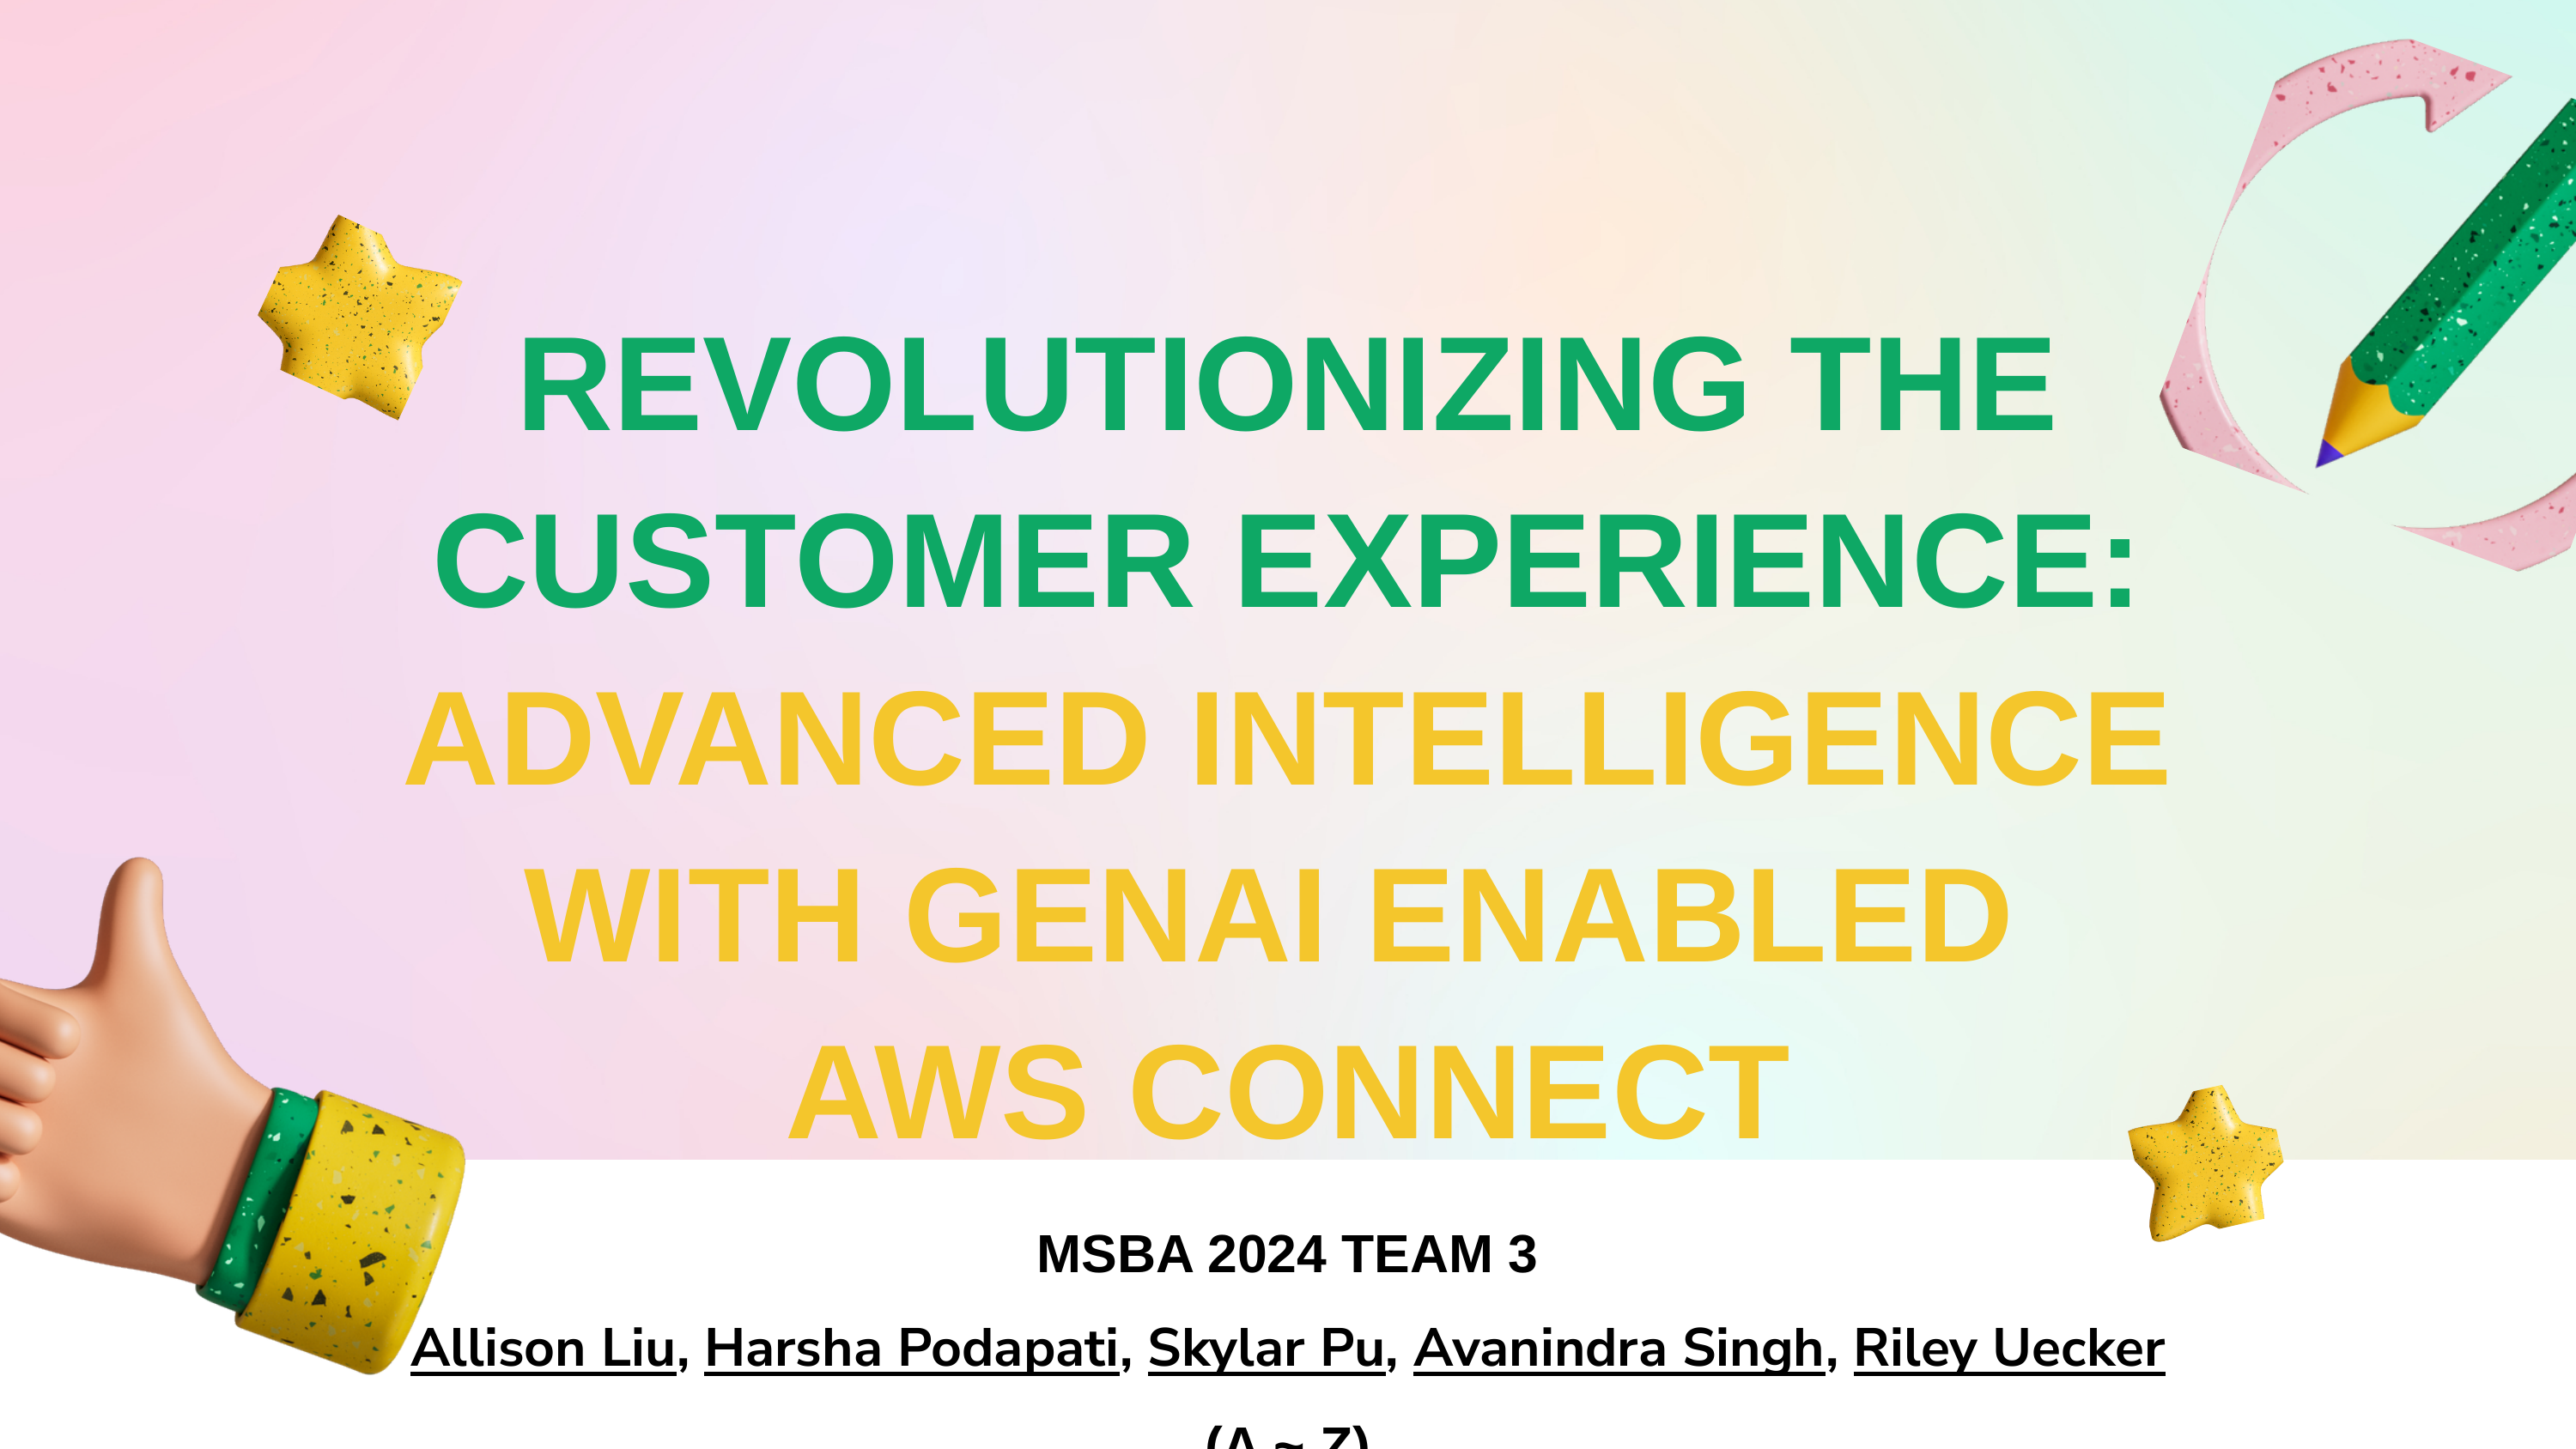

REVOLUTIONIZING THE CUSTOMER EXPERIENCE: ADVANCED INTELLIGENCE WITH GENAI ENABLED  AWS CONNECT

MSBA 2024 TEAM 3
Allison Liu, Harsha Podapati, Skylar Pu, Avanindra Singh, Riley Uecker
(A ~ Z)